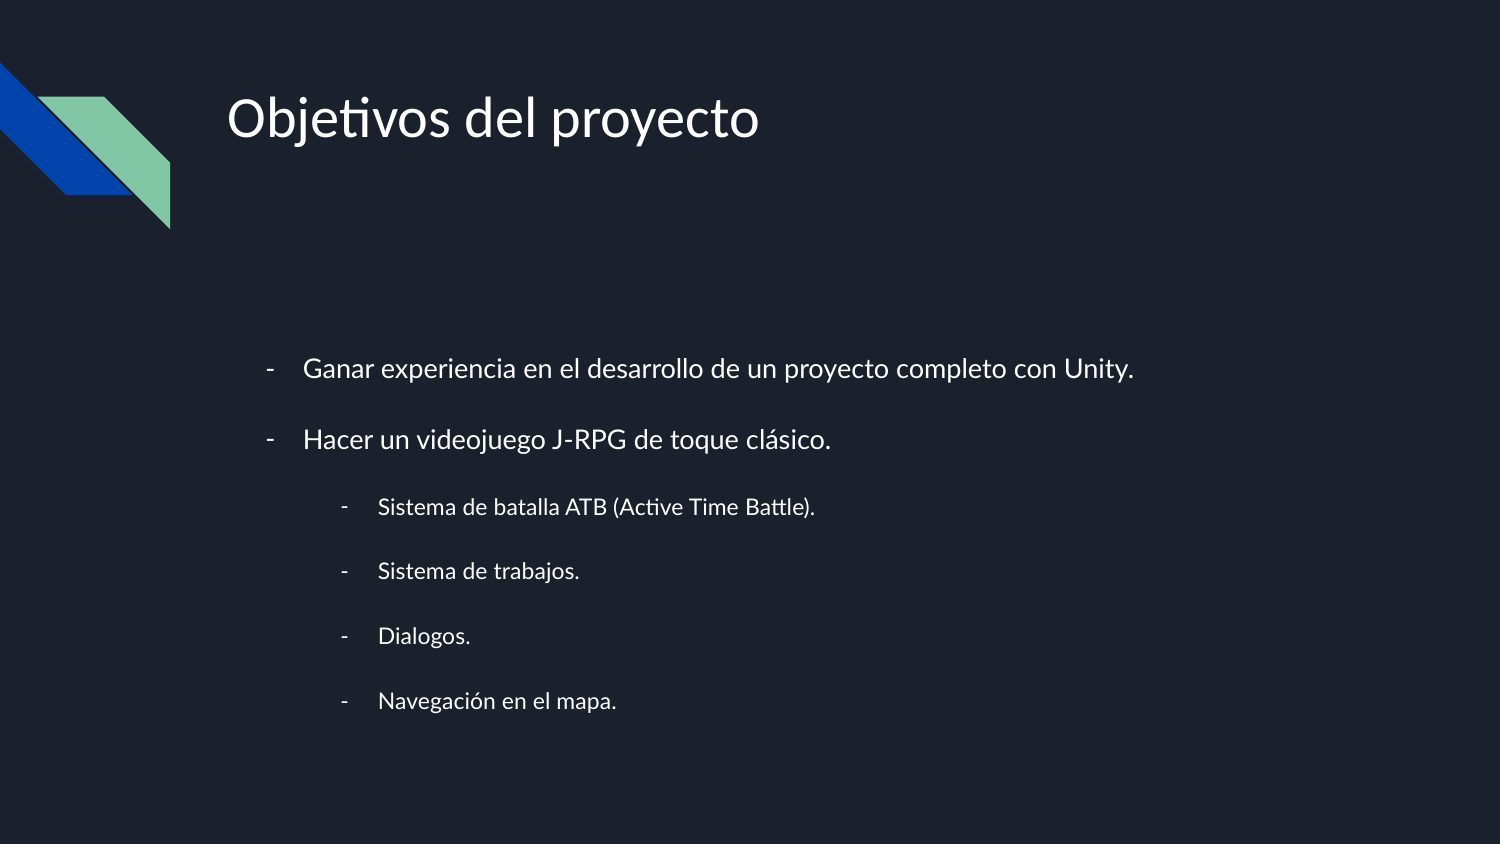

# Objetivos del proyecto
Ganar experiencia en el desarrollo de un proyecto completo con Unity.
Hacer un videojuego J-RPG de toque clásico.
Sistema de batalla ATB (Active Time Battle).
Sistema de trabajos.
Dialogos.
Navegación en el mapa.